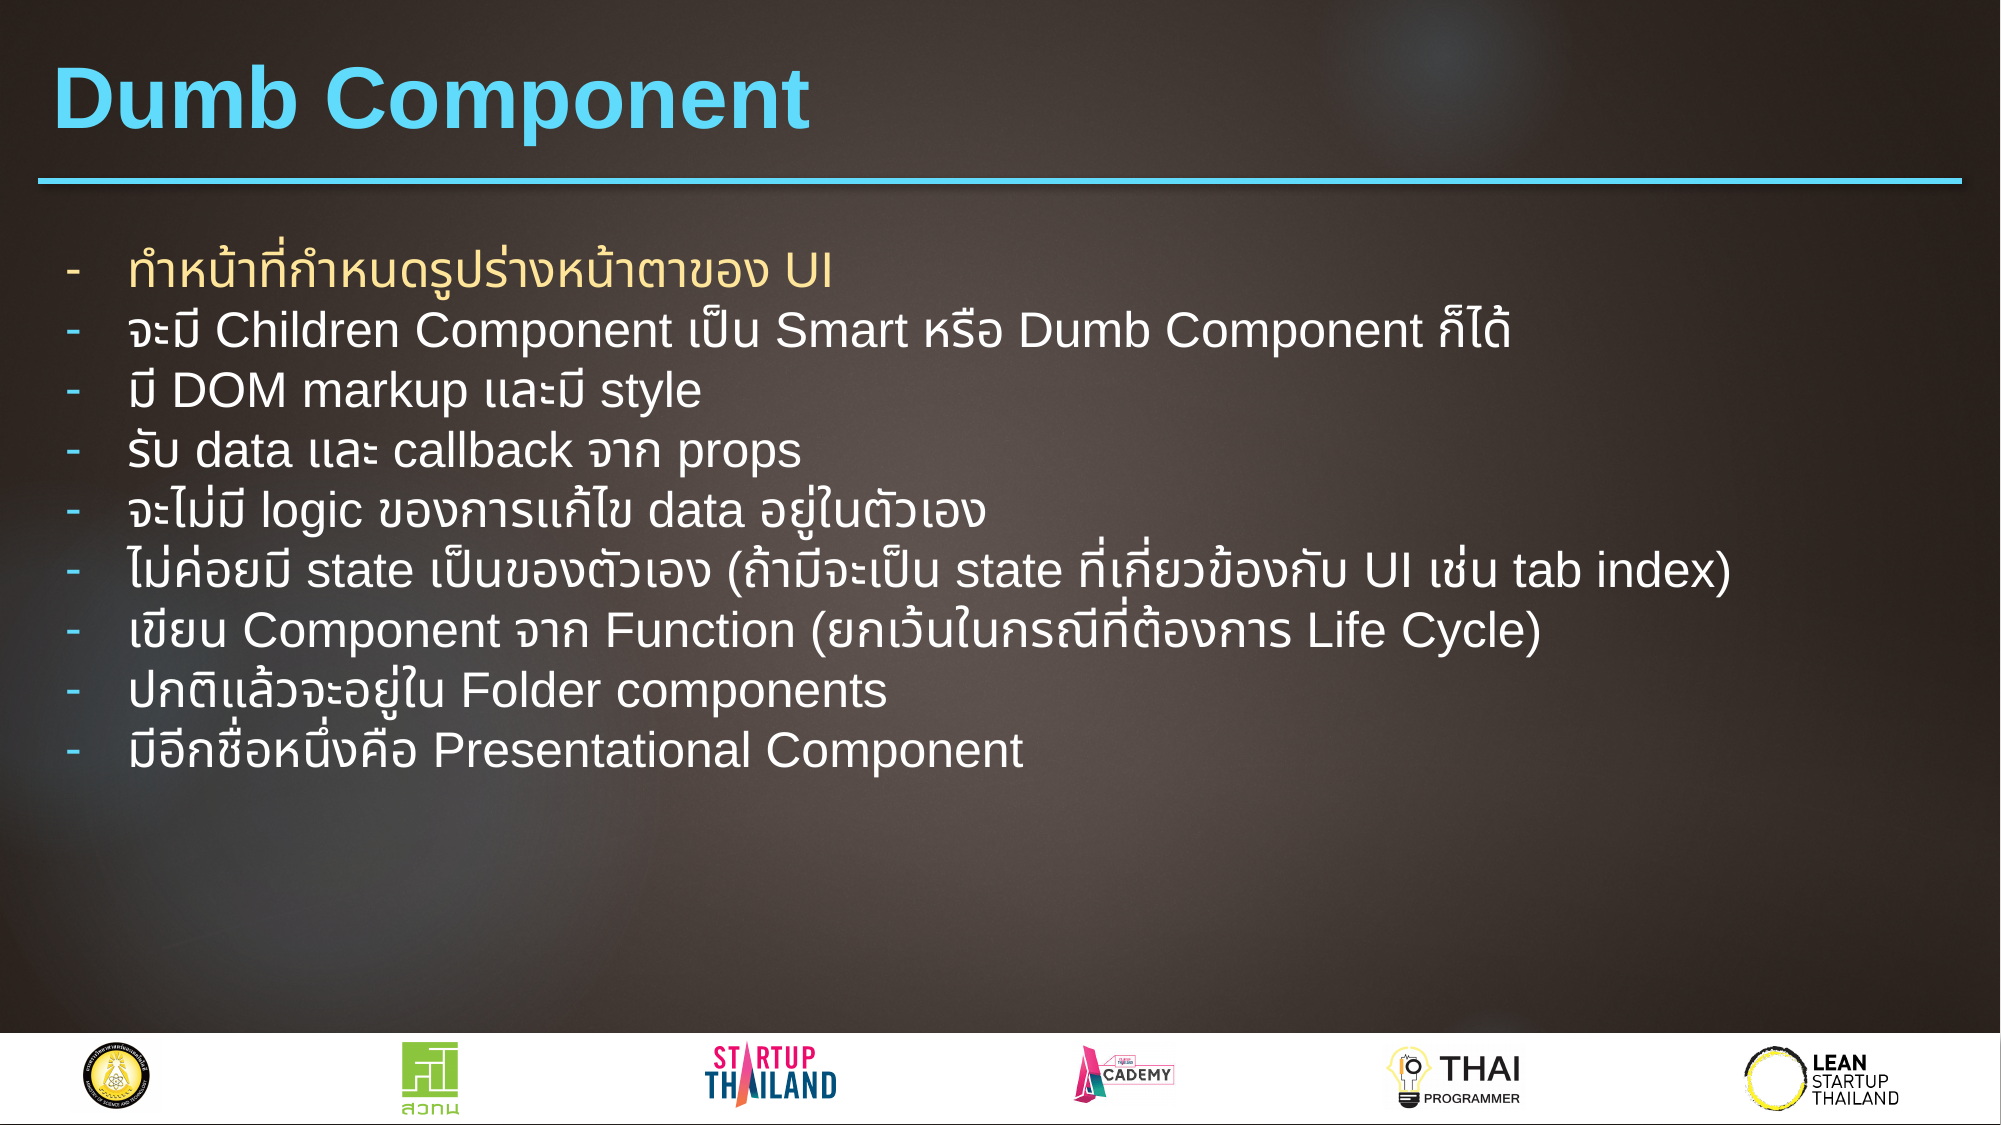

# Dumb Component
ทำหน้าที่กำหนดรูปร่างหน้าตาของ UI
จะมี Children Component เป็น Smart หรือ Dumb Component ก็ได้
มี DOM markup และมี style
รับ data และ callback จาก props
จะไม่มี logic ของการแก้ไข data อยู่ในตัวเอง
ไม่ค่อยมี state เป็นของตัวเอง (ถ้ามีจะเป็น state ที่เกี่ยวข้องกับ UI เช่น tab index)
เขียน Component จาก Function (ยกเว้นในกรณีที่ต้องการ Life Cycle)
ปกติแล้วจะอยู่ใน Folder components
มีอีกชื่อหนึ่งคือ Presentational Component